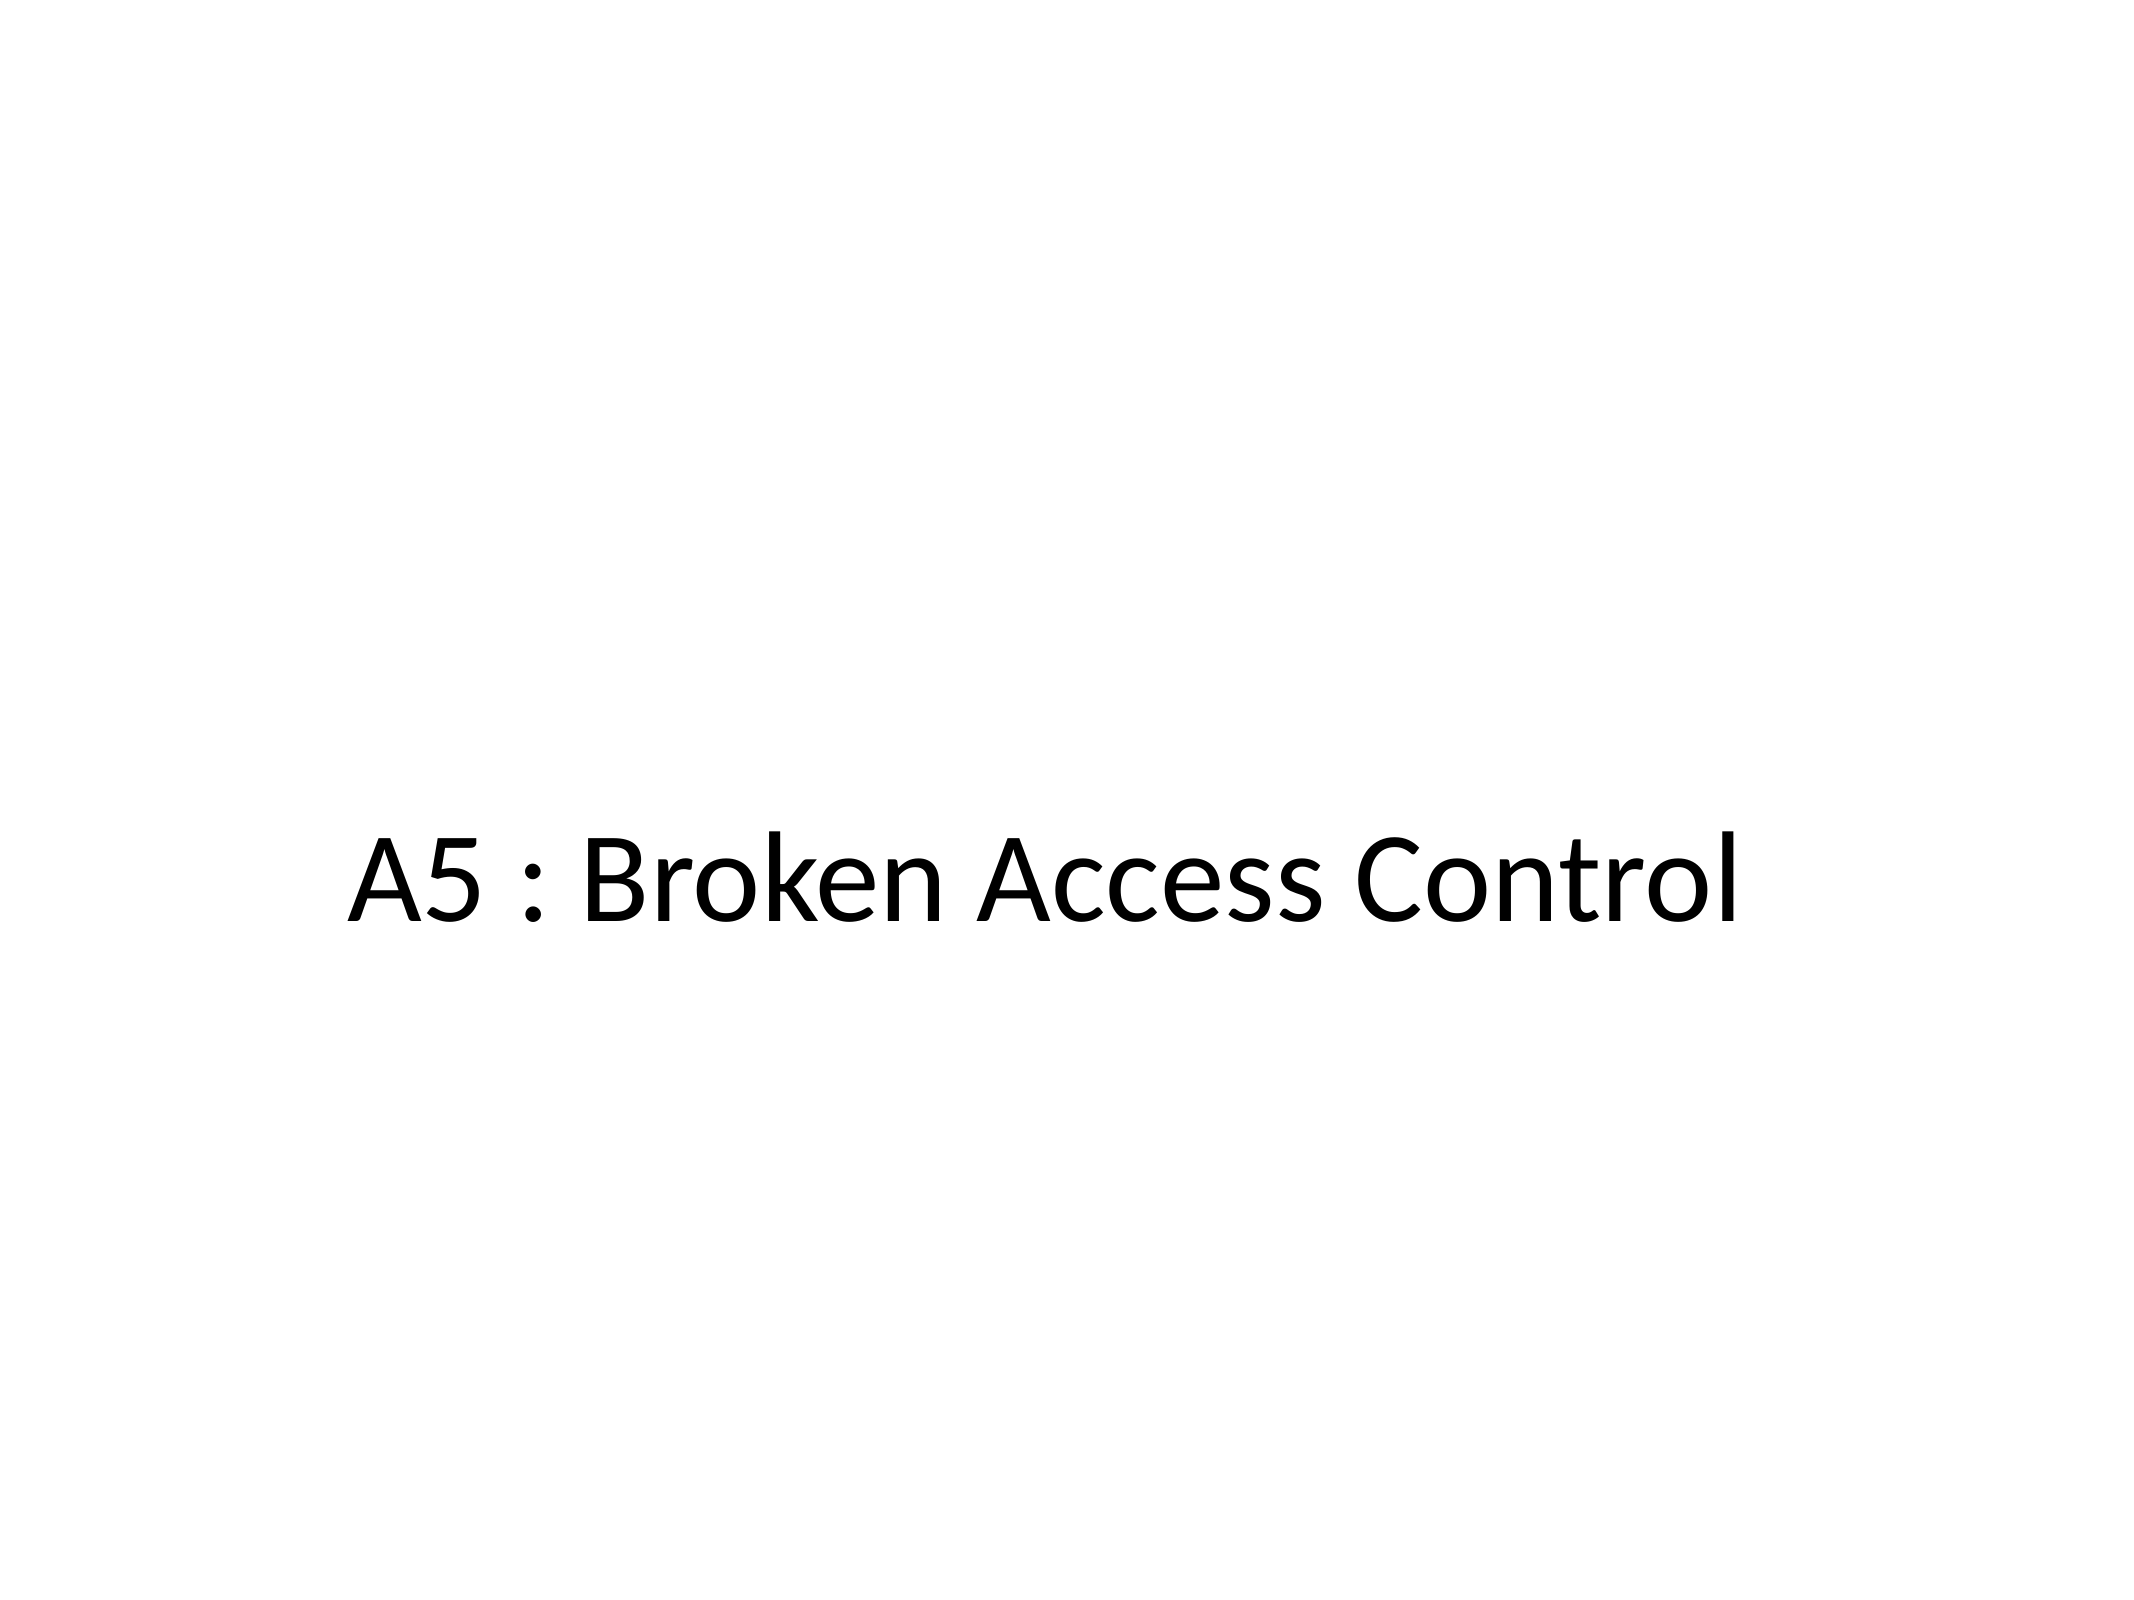

# A5 : Broken Access Control
167